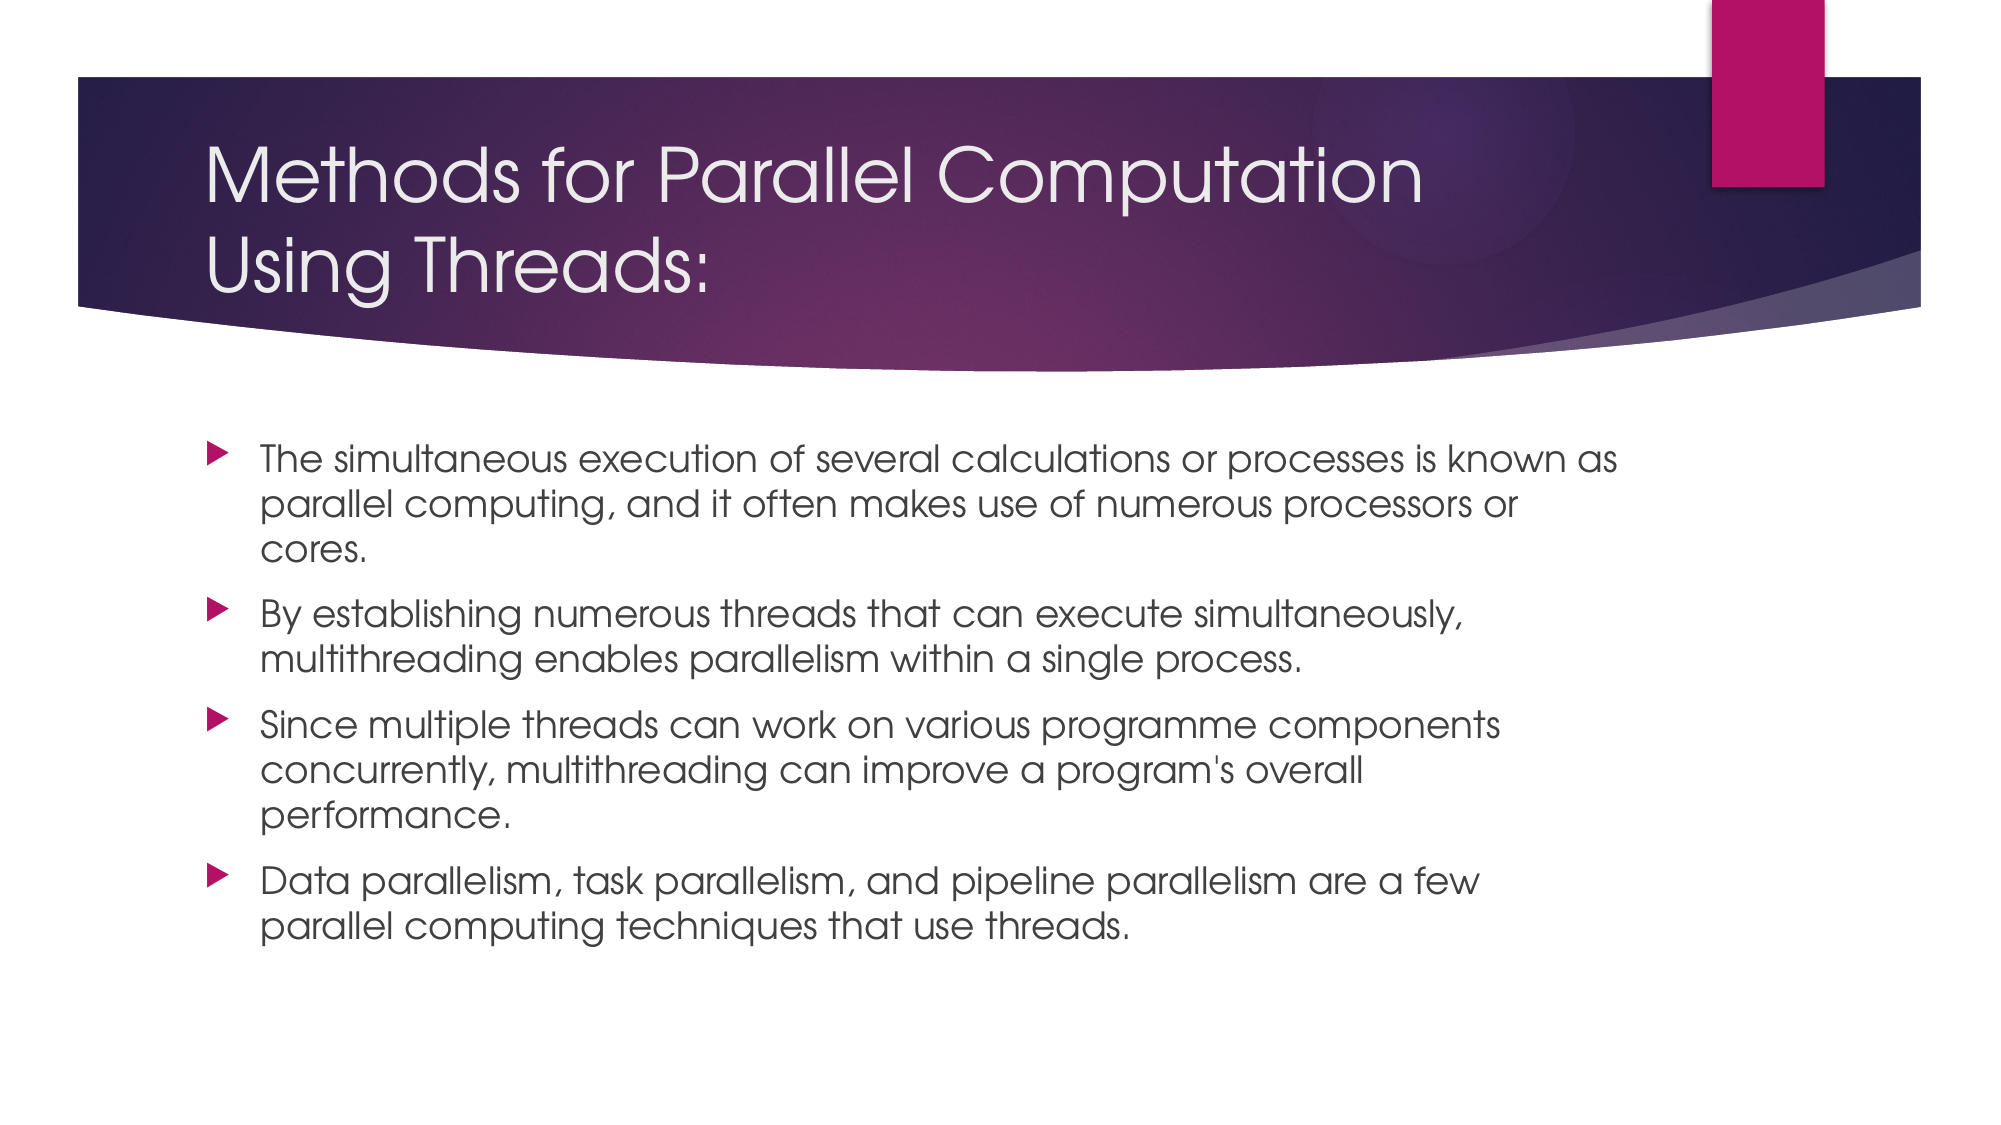

# Methods for Parallel Computation Using Threads:
The simultaneous execution of several calculations or processes is known as parallel computing, and it often makes use of numerous processors or cores.
By establishing numerous threads that can execute simultaneously, multithreading enables parallelism within a single process.
Since multiple threads can work on various programme components concurrently, multithreading can improve a program's overall performance.
Data parallelism, task parallelism, and pipeline parallelism are a few parallel computing techniques that use threads.